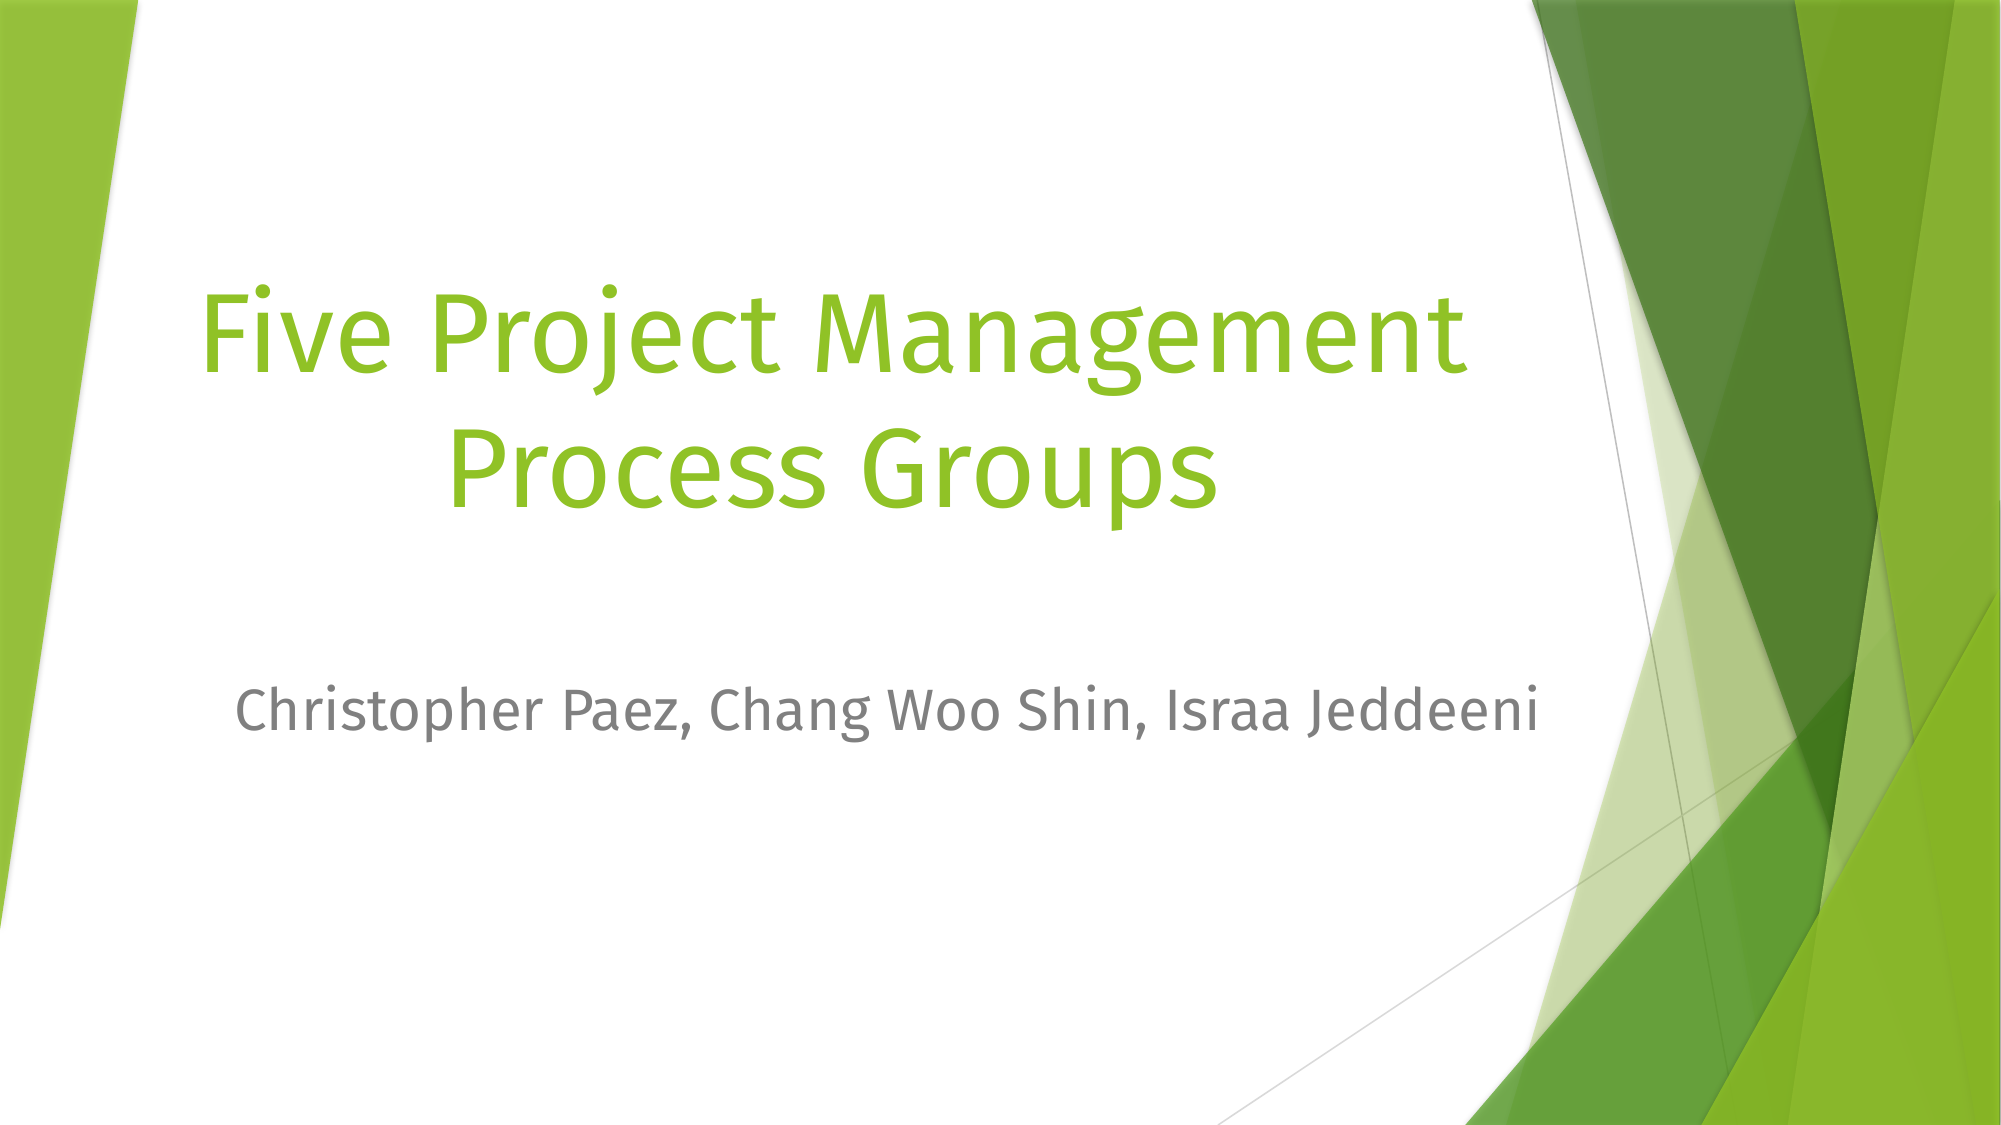

# Five Project Management Process Groups
Christopher Paez, Chang Woo Shin, Israa Jeddeeni